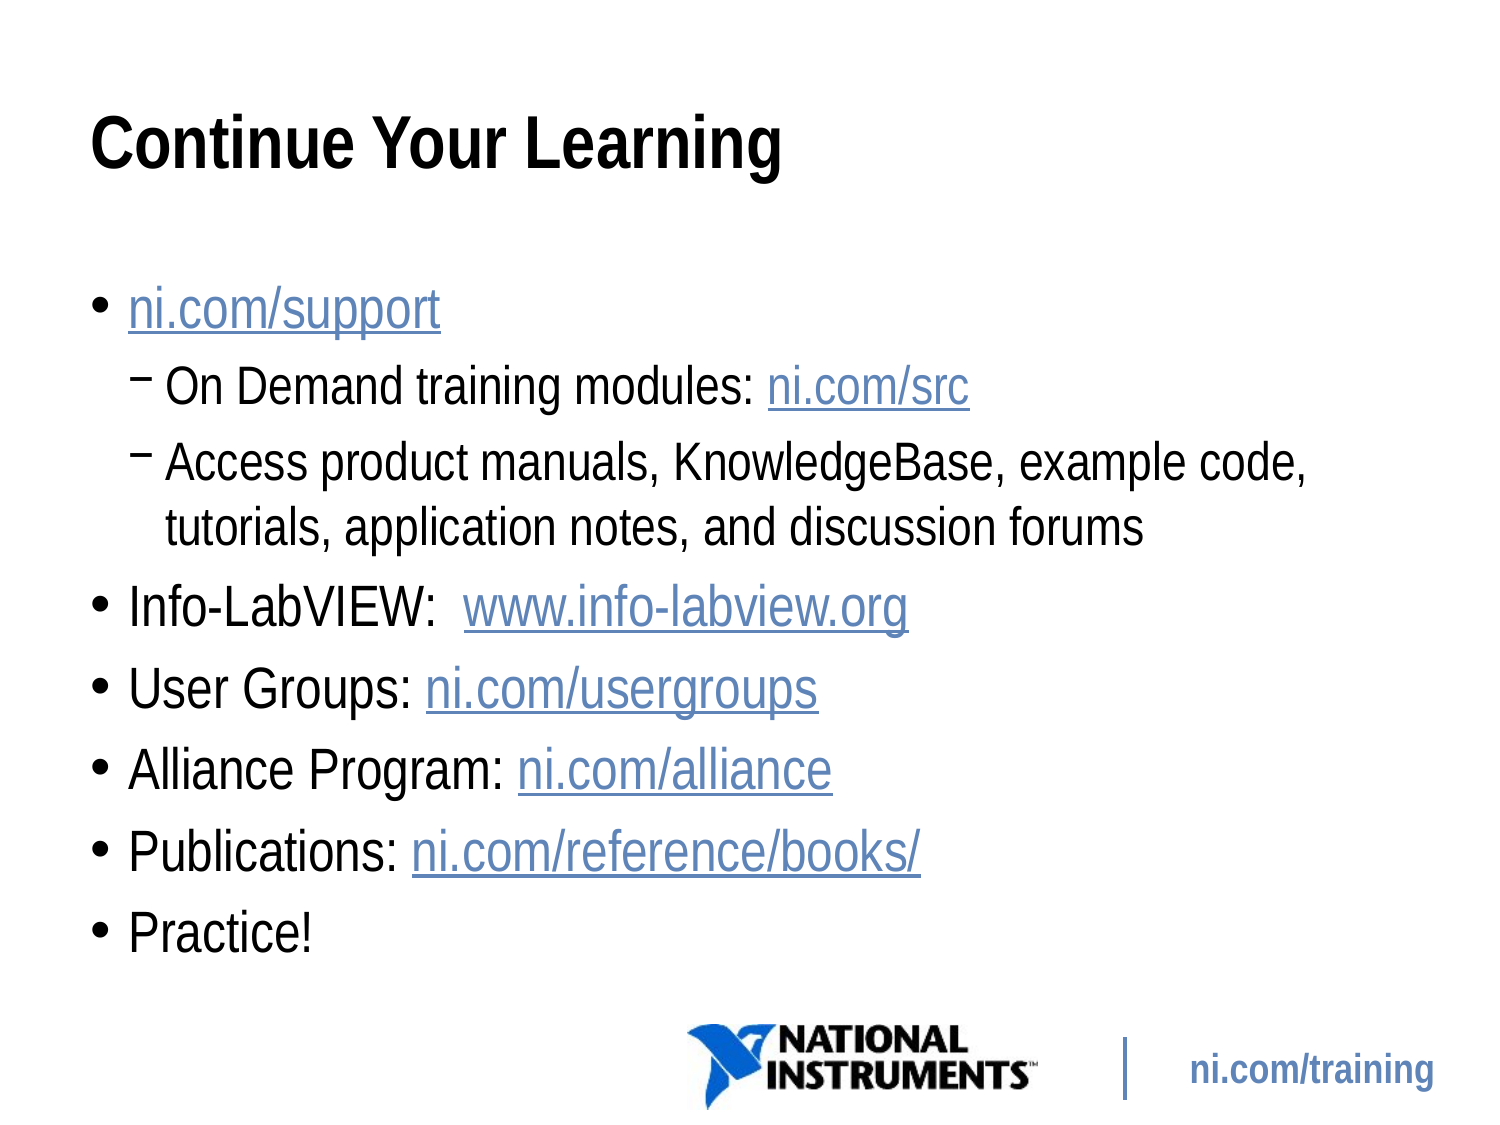

# Continue Your Learning
ni.com/support
On Demand training modules: ni.com/src
Access product manuals, KnowledgeBase, example code, tutorials, application notes, and discussion forums
Info-LabVIEW:  www.info-labview.org
User Groups: ni.com/usergroups
Alliance Program: ni.com/alliance
Publications: ni.com/reference/books/
Practice!